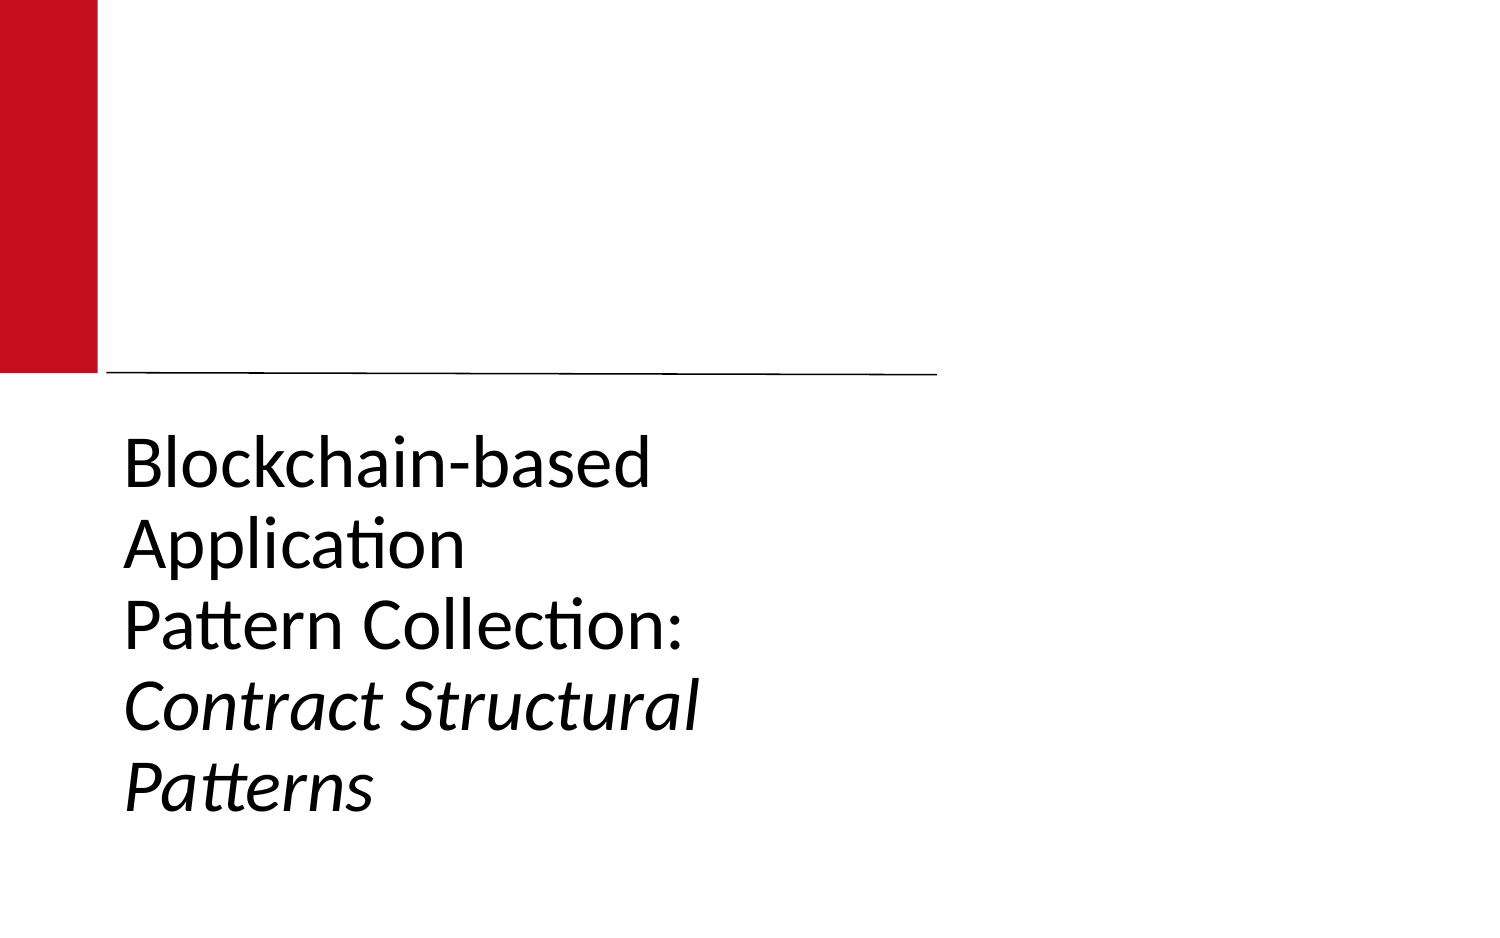

# Blockchain-based Application Pattern Collection: Contract Structural Patterns